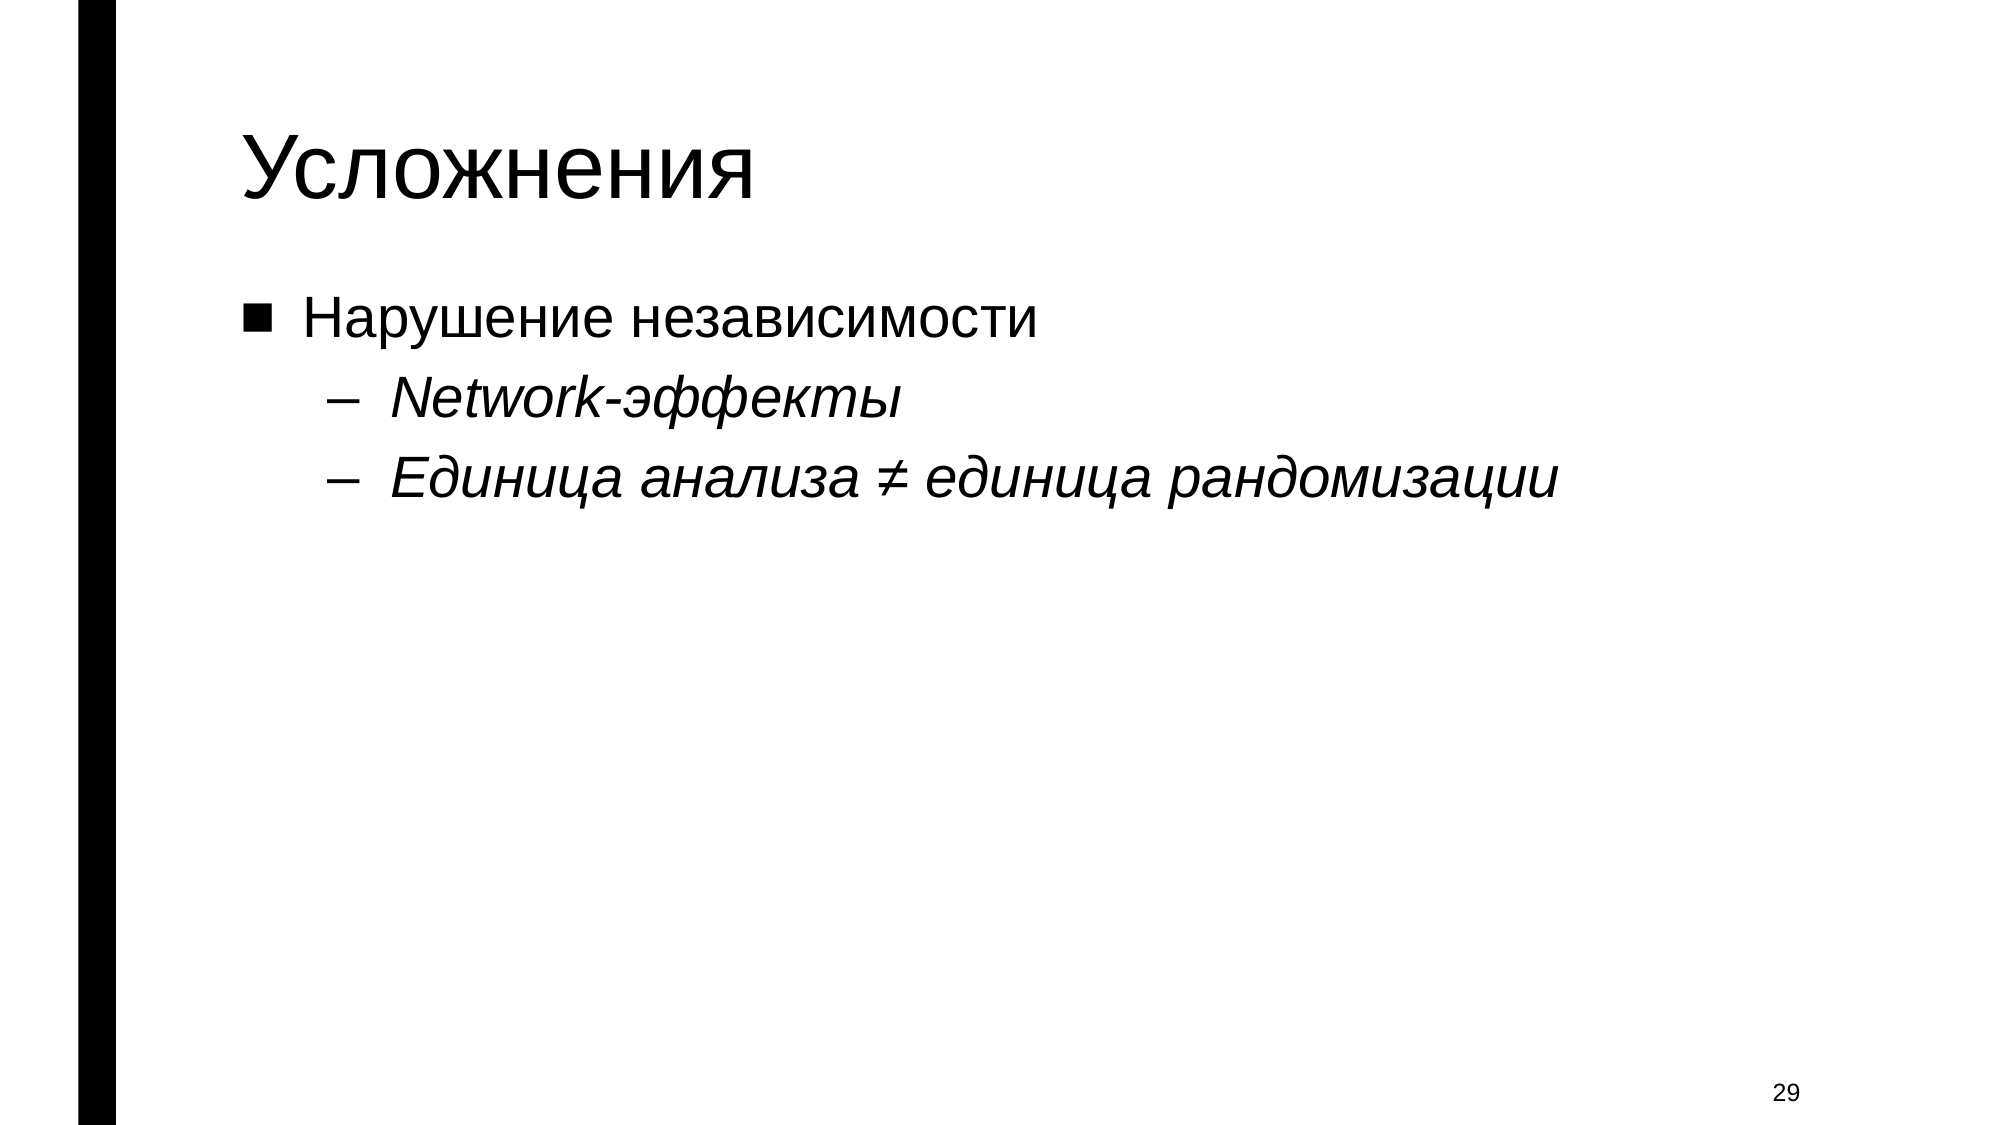

# Усложнения
Нарушение независимости
Network-эффекты
Единица анализа ≠ единица рандомизации

29